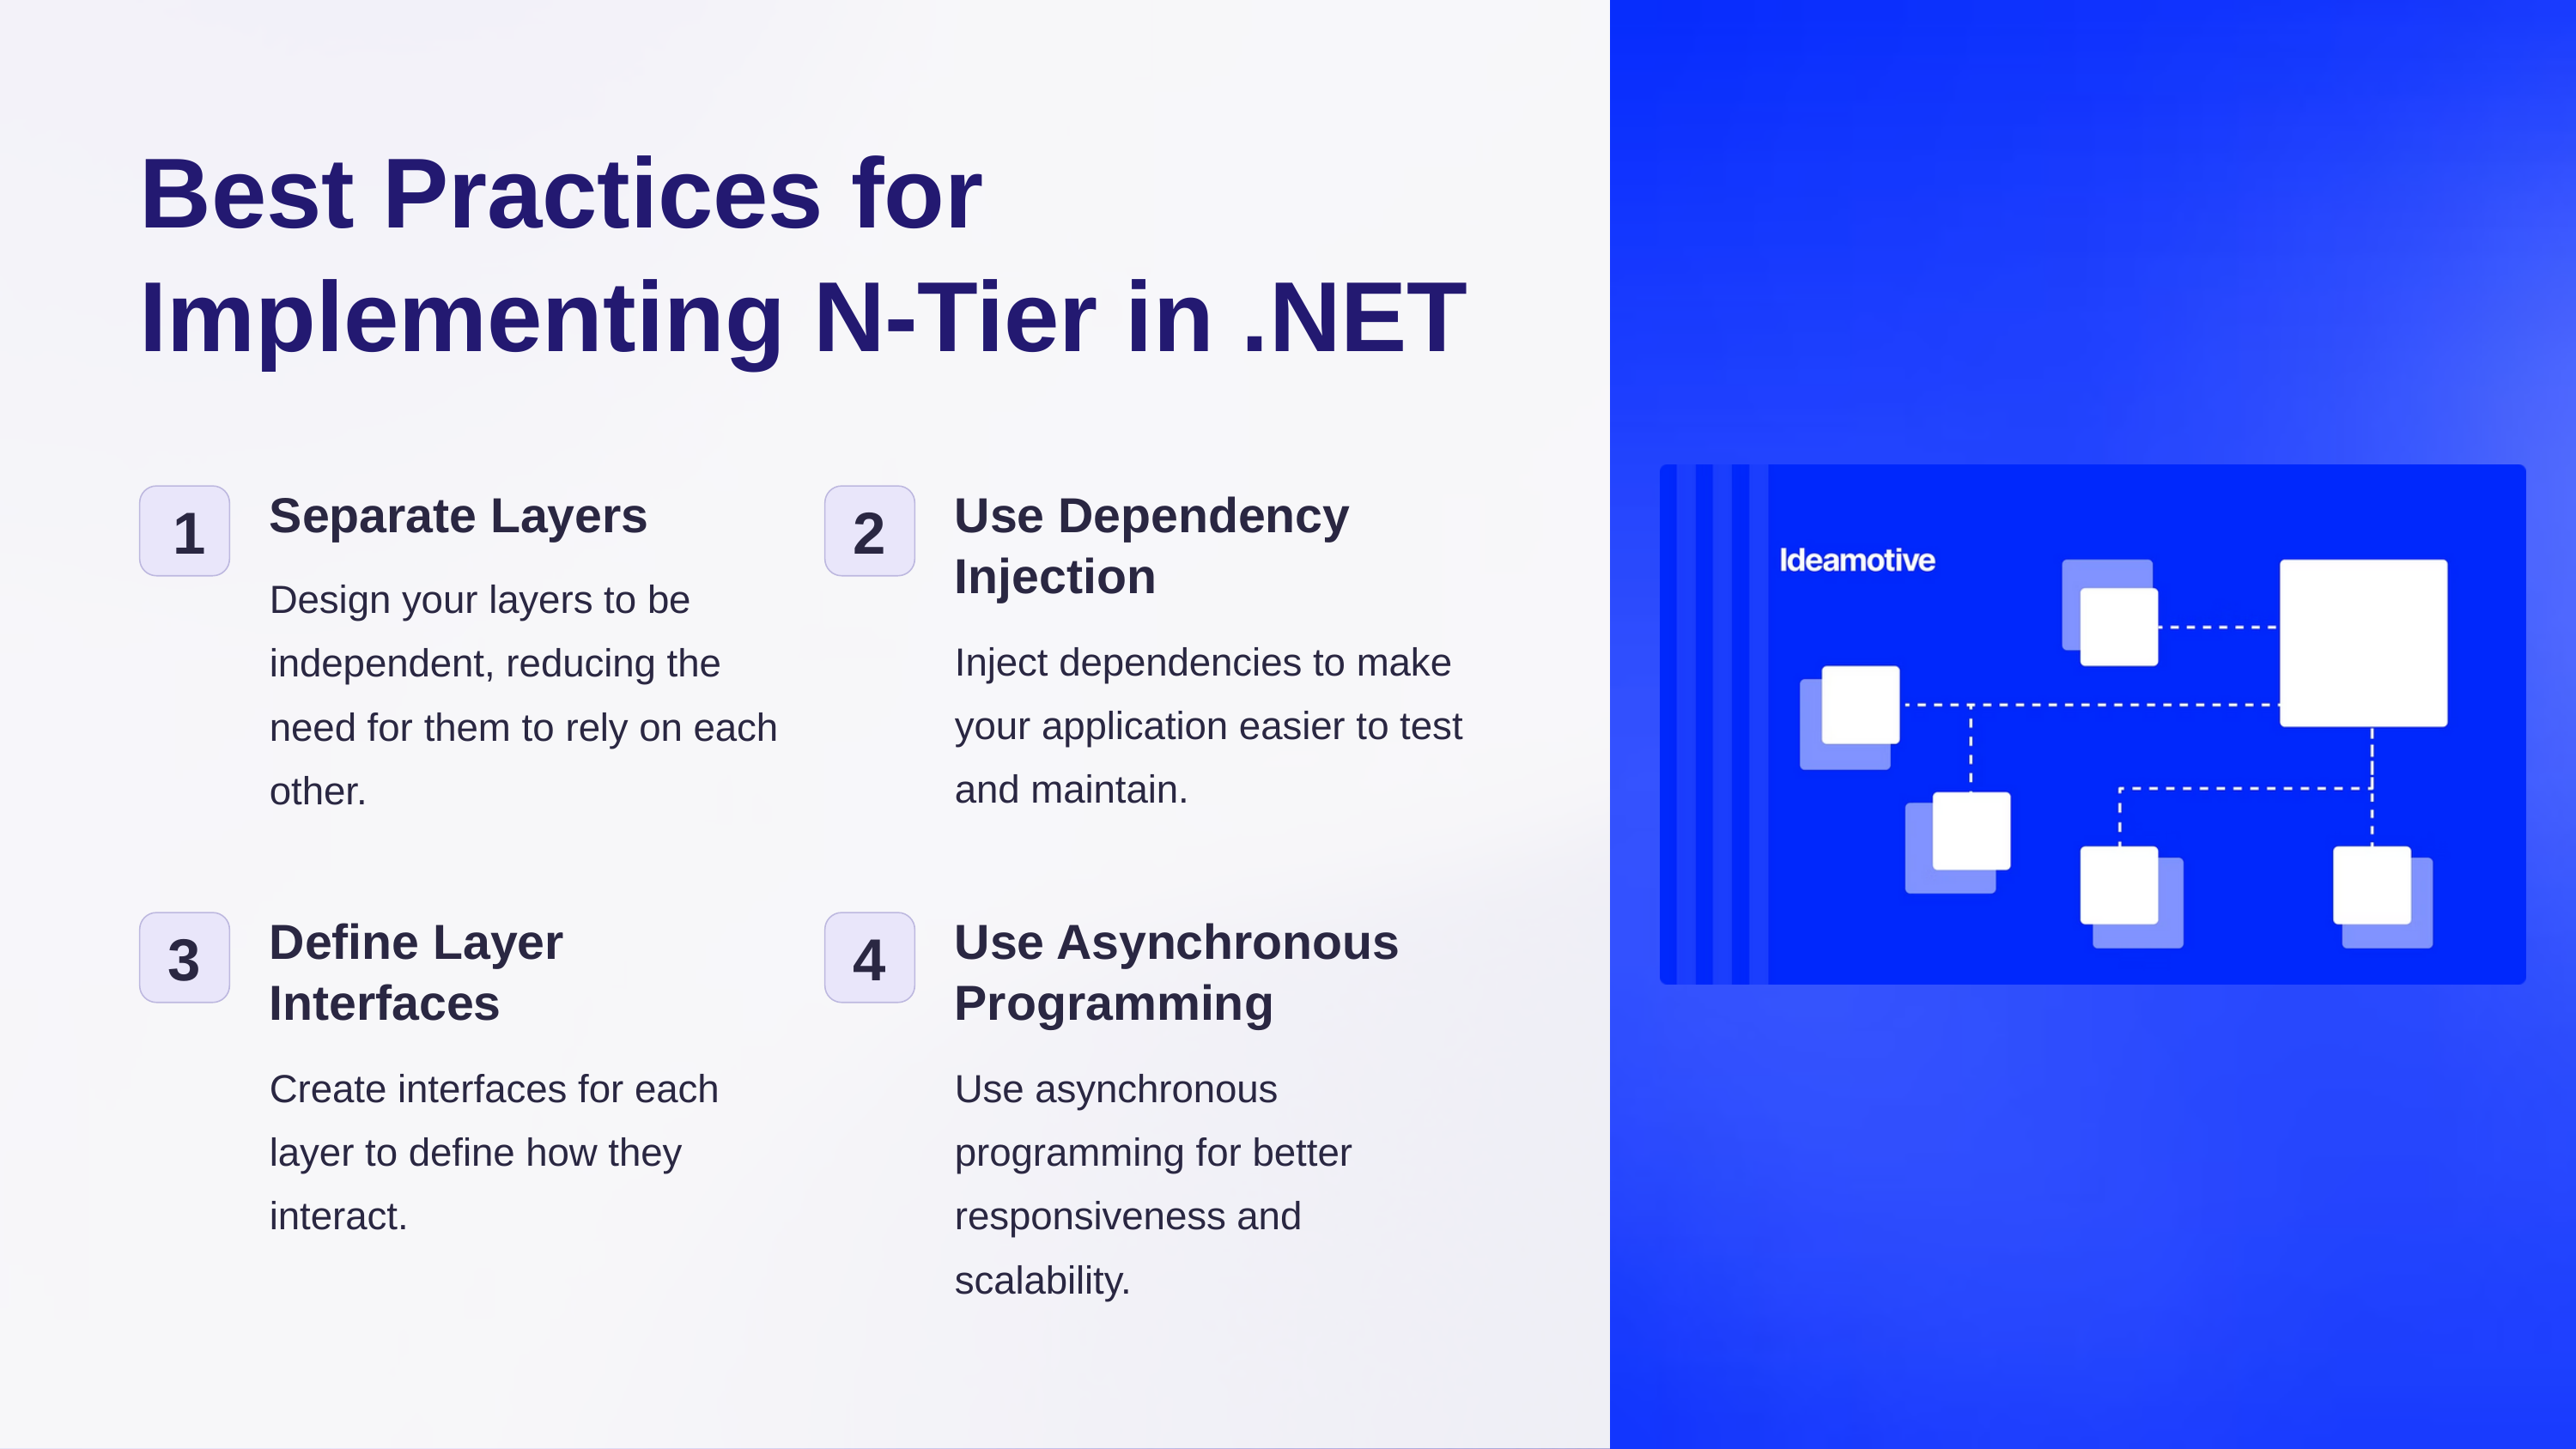

Best Practices for Implementing N-Tier in .NET

Separate Layers
Use Dependency Injection

1
2
Design your layers to be independent, reducing the need for them to rely on each other.
Inject dependencies to make your application easier to test and maintain.
Define Layer Interfaces
Use Asynchronous Programming

3
4
Create interfaces for each layer to define how they interact.
Use asynchronous programming for better responsiveness and scalability.